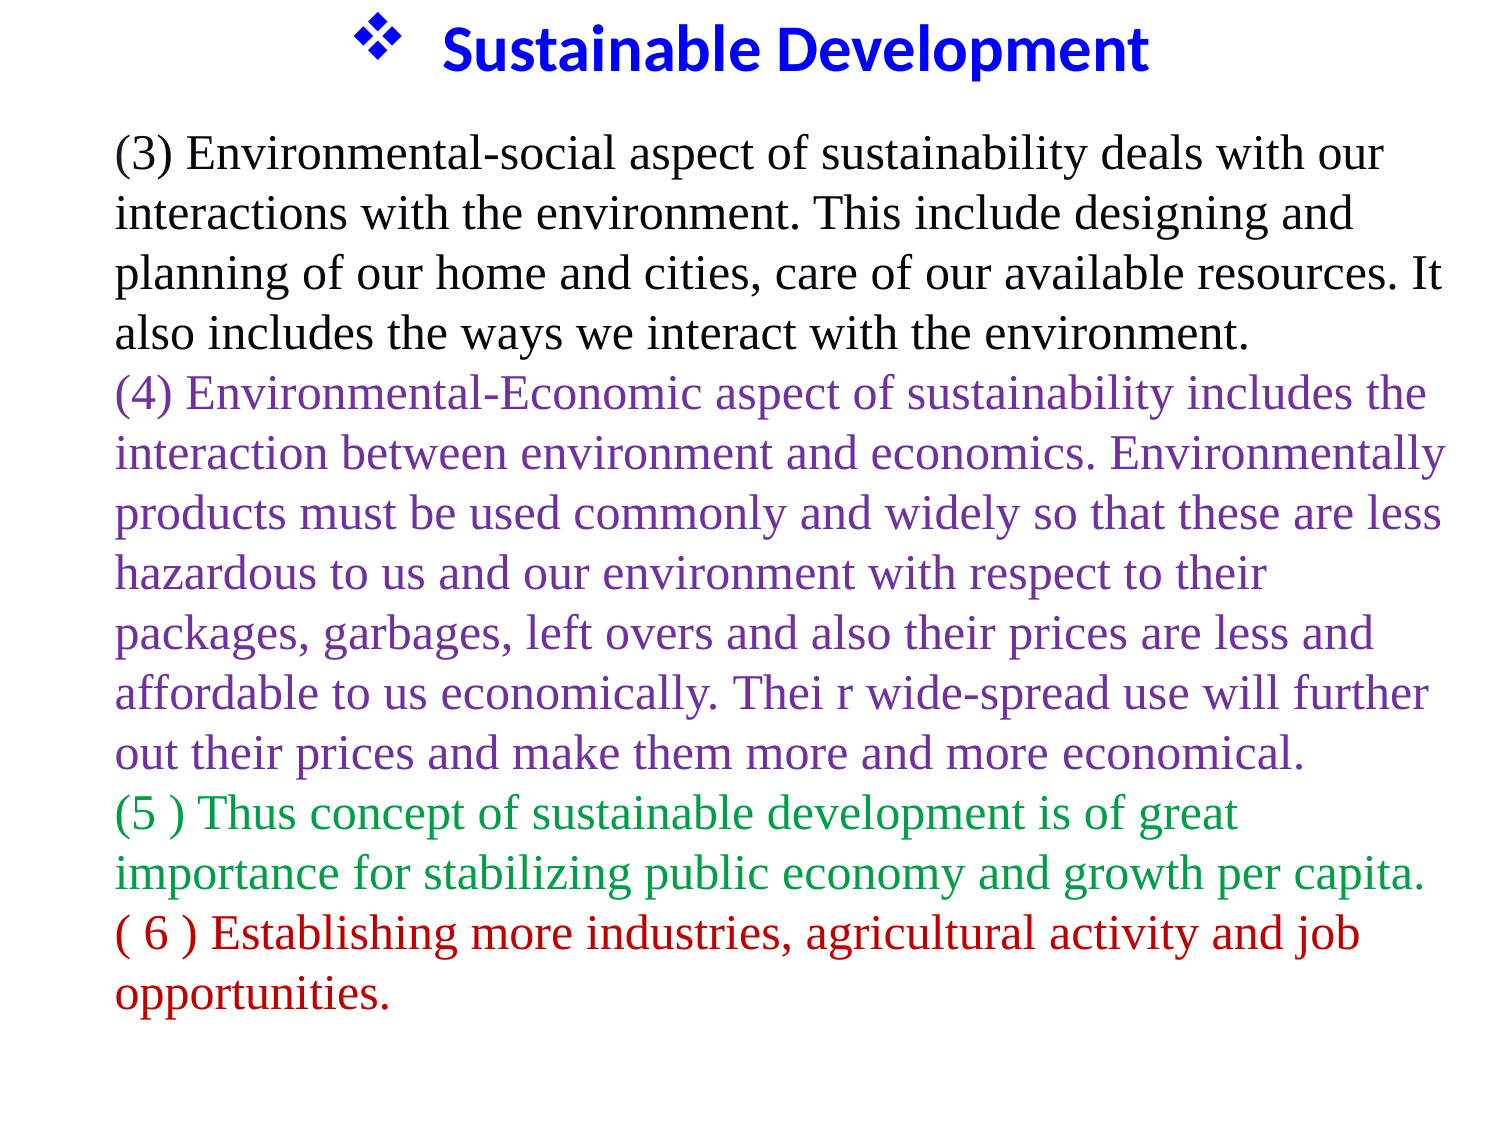

# Sustainable Development
(3) Environmental-social aspect of sustainability deals with our interactions with the environment. This include designing and planning of our home and cities, care of our available resources. It also includes the ways we interact with the environment.
(4) Environmental-Economic aspect of sustainability includes the interaction between environment and economics. Environmentally products must be used commonly and widely so that these are less hazardous to us and our environment with respect to their packages, garbages, left overs and also their prices are less and affordable to us economically. Thei r wide-spread use will further out their prices and make them more and more economical.
(5 ) Thus concept of sustainable development is of great importance for stabilizing public economy and growth per capita.
( 6 ) Establishing more industries, agricultural activity and job opportunities.